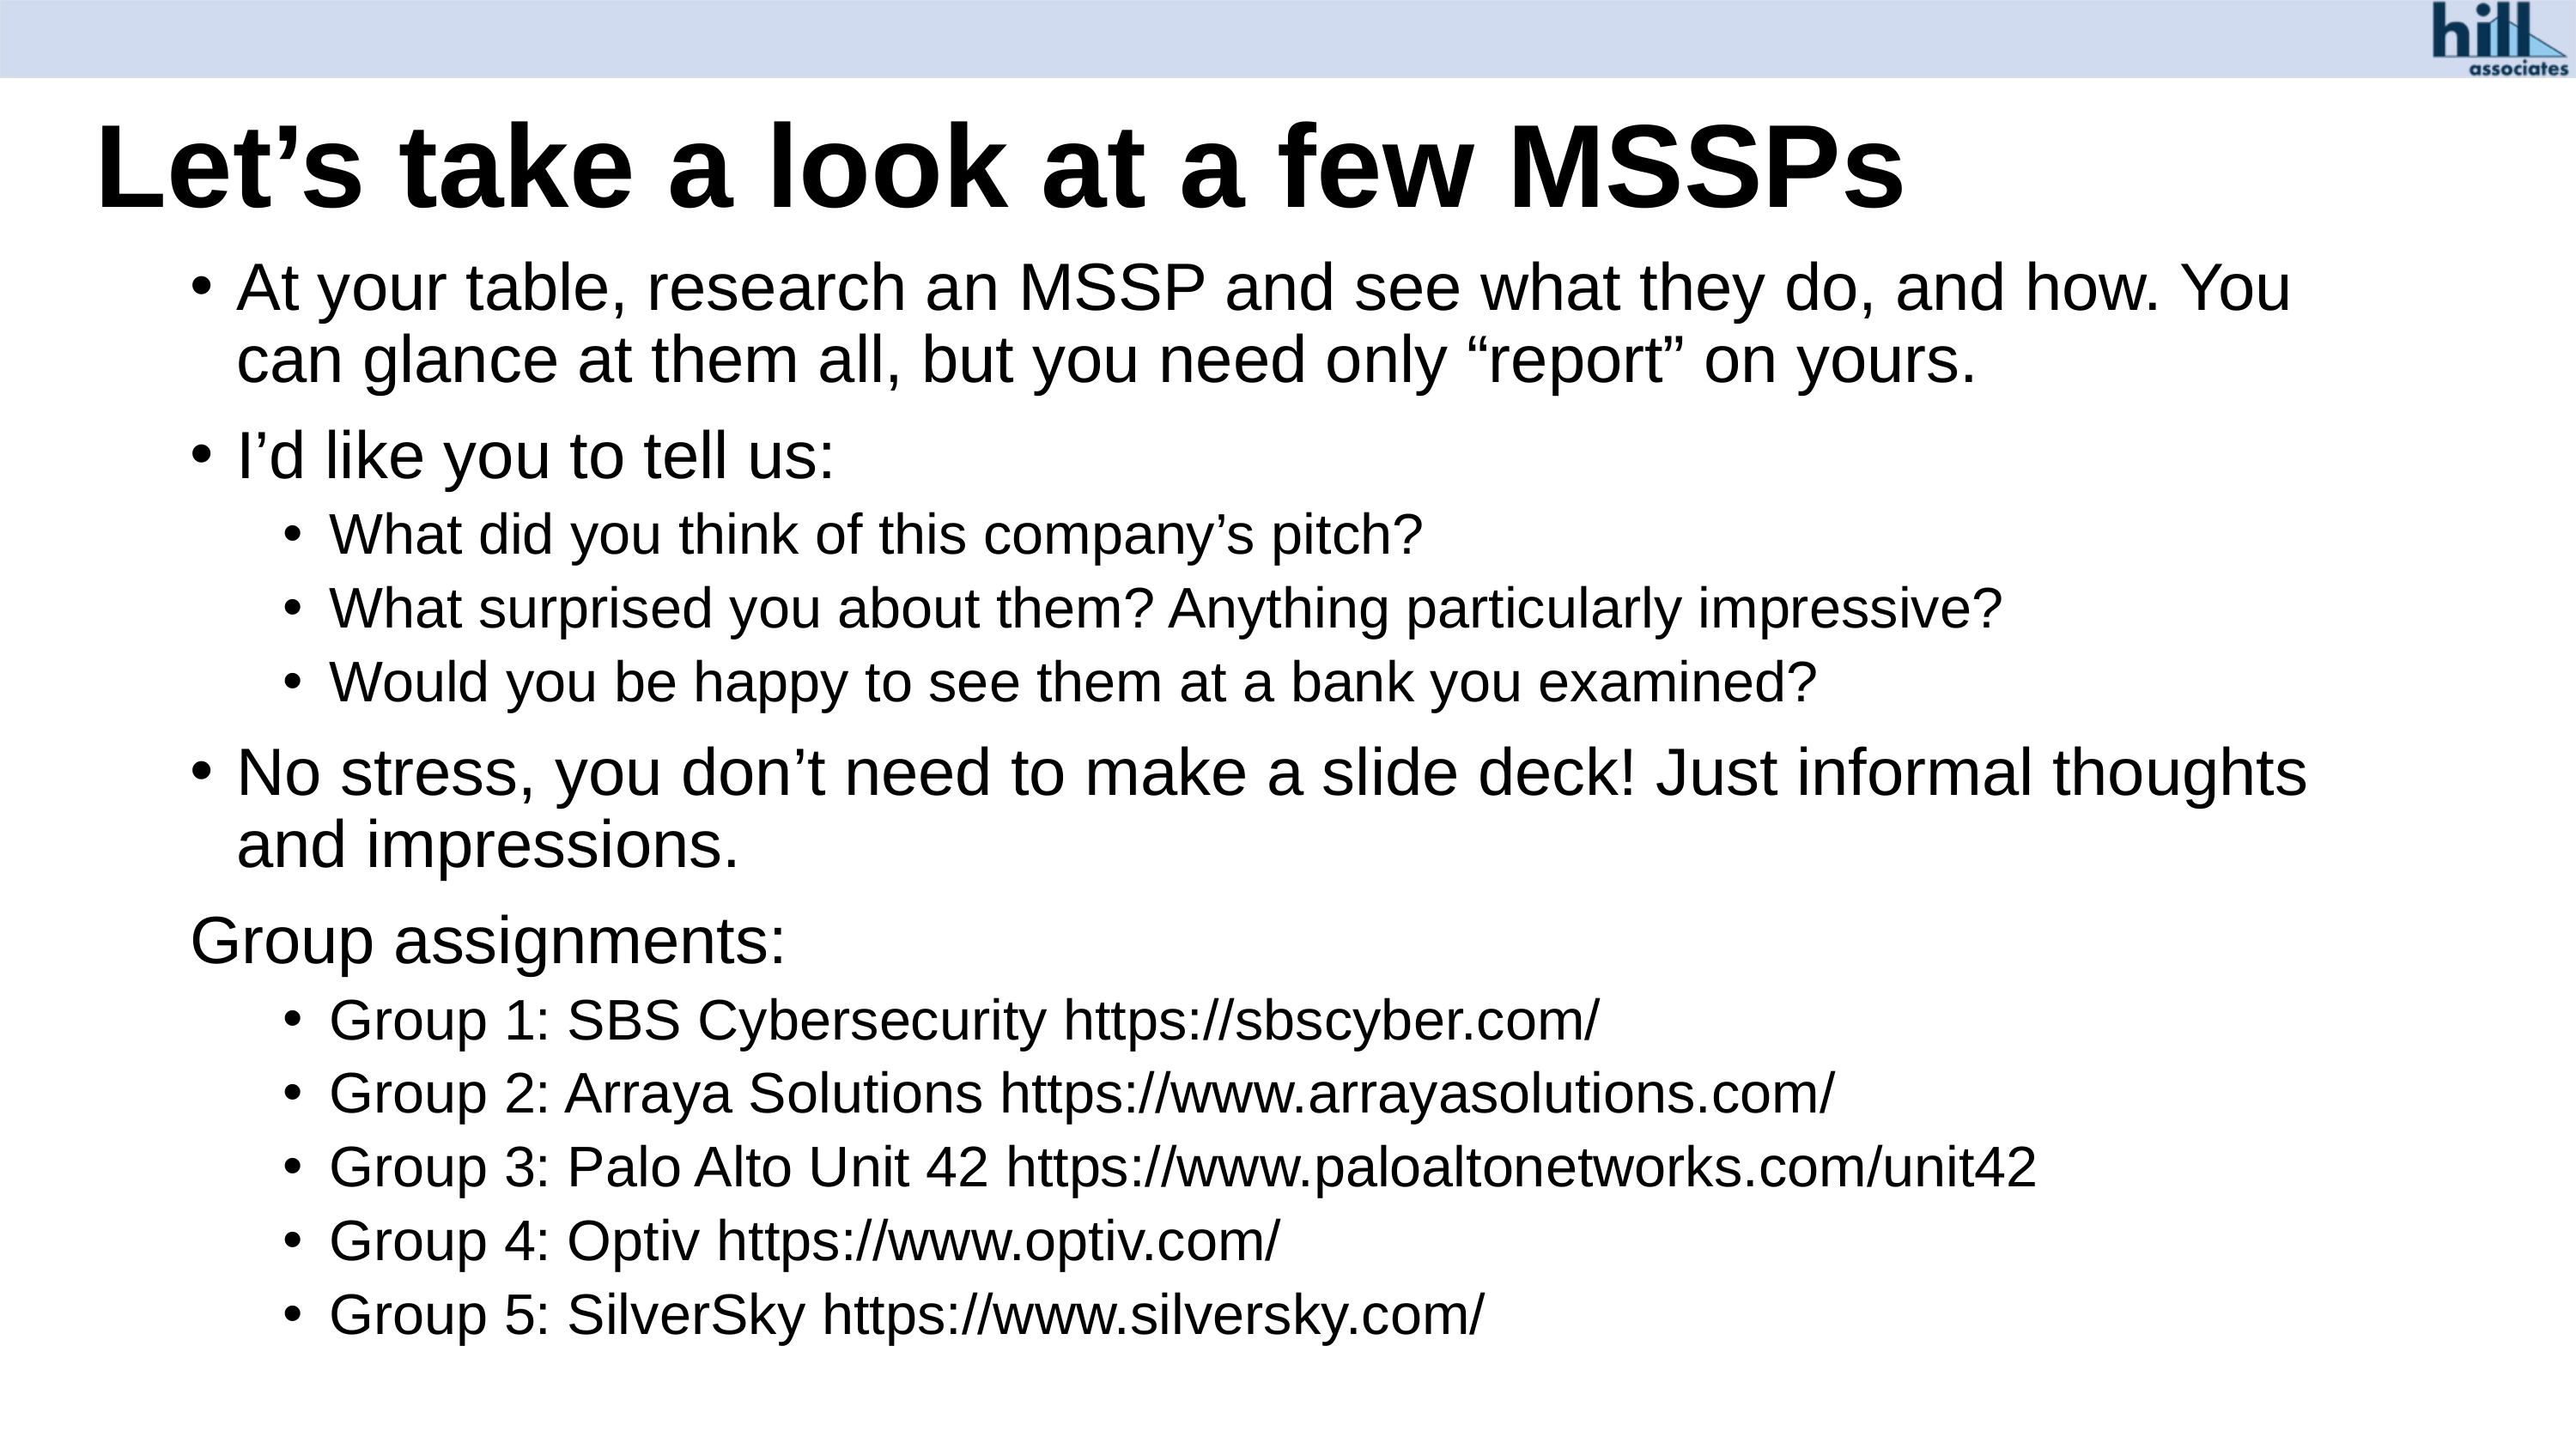

# Let’s take a look at a few MSSPs
At your table, research an MSSP and see what they do, and how. You can glance at them all, but you need only “report” on yours.
I’d like you to tell us:
What did you think of this company’s pitch?
What surprised you about them? Anything particularly impressive?
Would you be happy to see them at a bank you examined?
No stress, you don’t need to make a slide deck! Just informal thoughts and impressions.
Group assignments:
Group 1: SBS Cybersecurity https://sbscyber.com/
Group 2: Arraya Solutions https://www.arrayasolutions.com/
Group 3: Palo Alto Unit 42 https://www.paloaltonetworks.com/unit42
Group 4: Optiv https://www.optiv.com/
Group 5: SilverSky https://www.silversky.com/